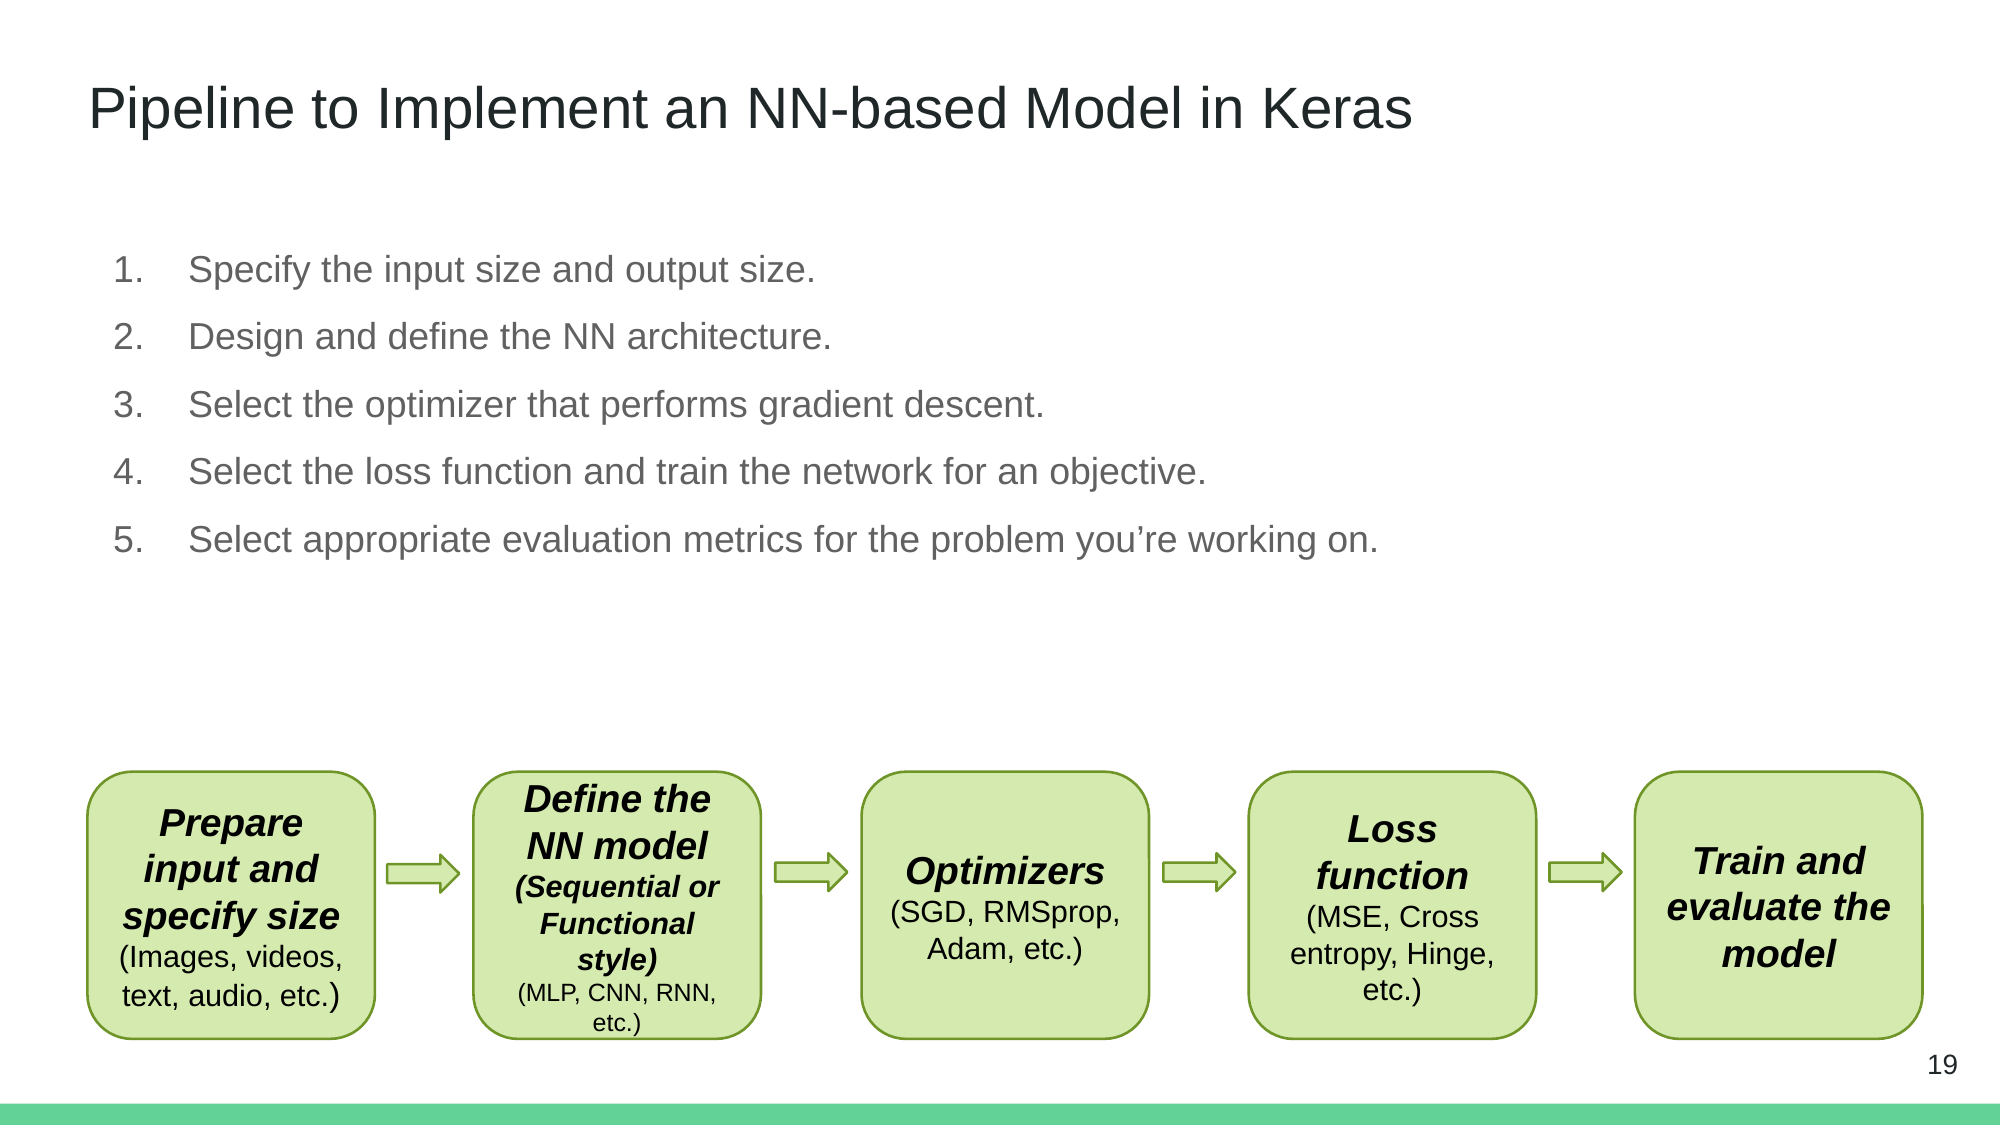

# Pipeline to Implement an NN-based Model in Keras
Specify the input size and output size.
Design and define the NN architecture.
Select the optimizer that performs gradient descent.
Select the loss function and train the network for an objective.
Select appropriate evaluation metrics for the problem you’re working on.
Define the NN model
(Sequential or Functional style)
(MLP, CNN, RNN, etc.)
Optimizers
(SGD, RMSprop, Adam, etc.)
Train and evaluate the model
Prepare input and specify size
(Images, videos, text, audio, etc.)
Loss function
(MSE, Cross entropy, Hinge, etc.)

19